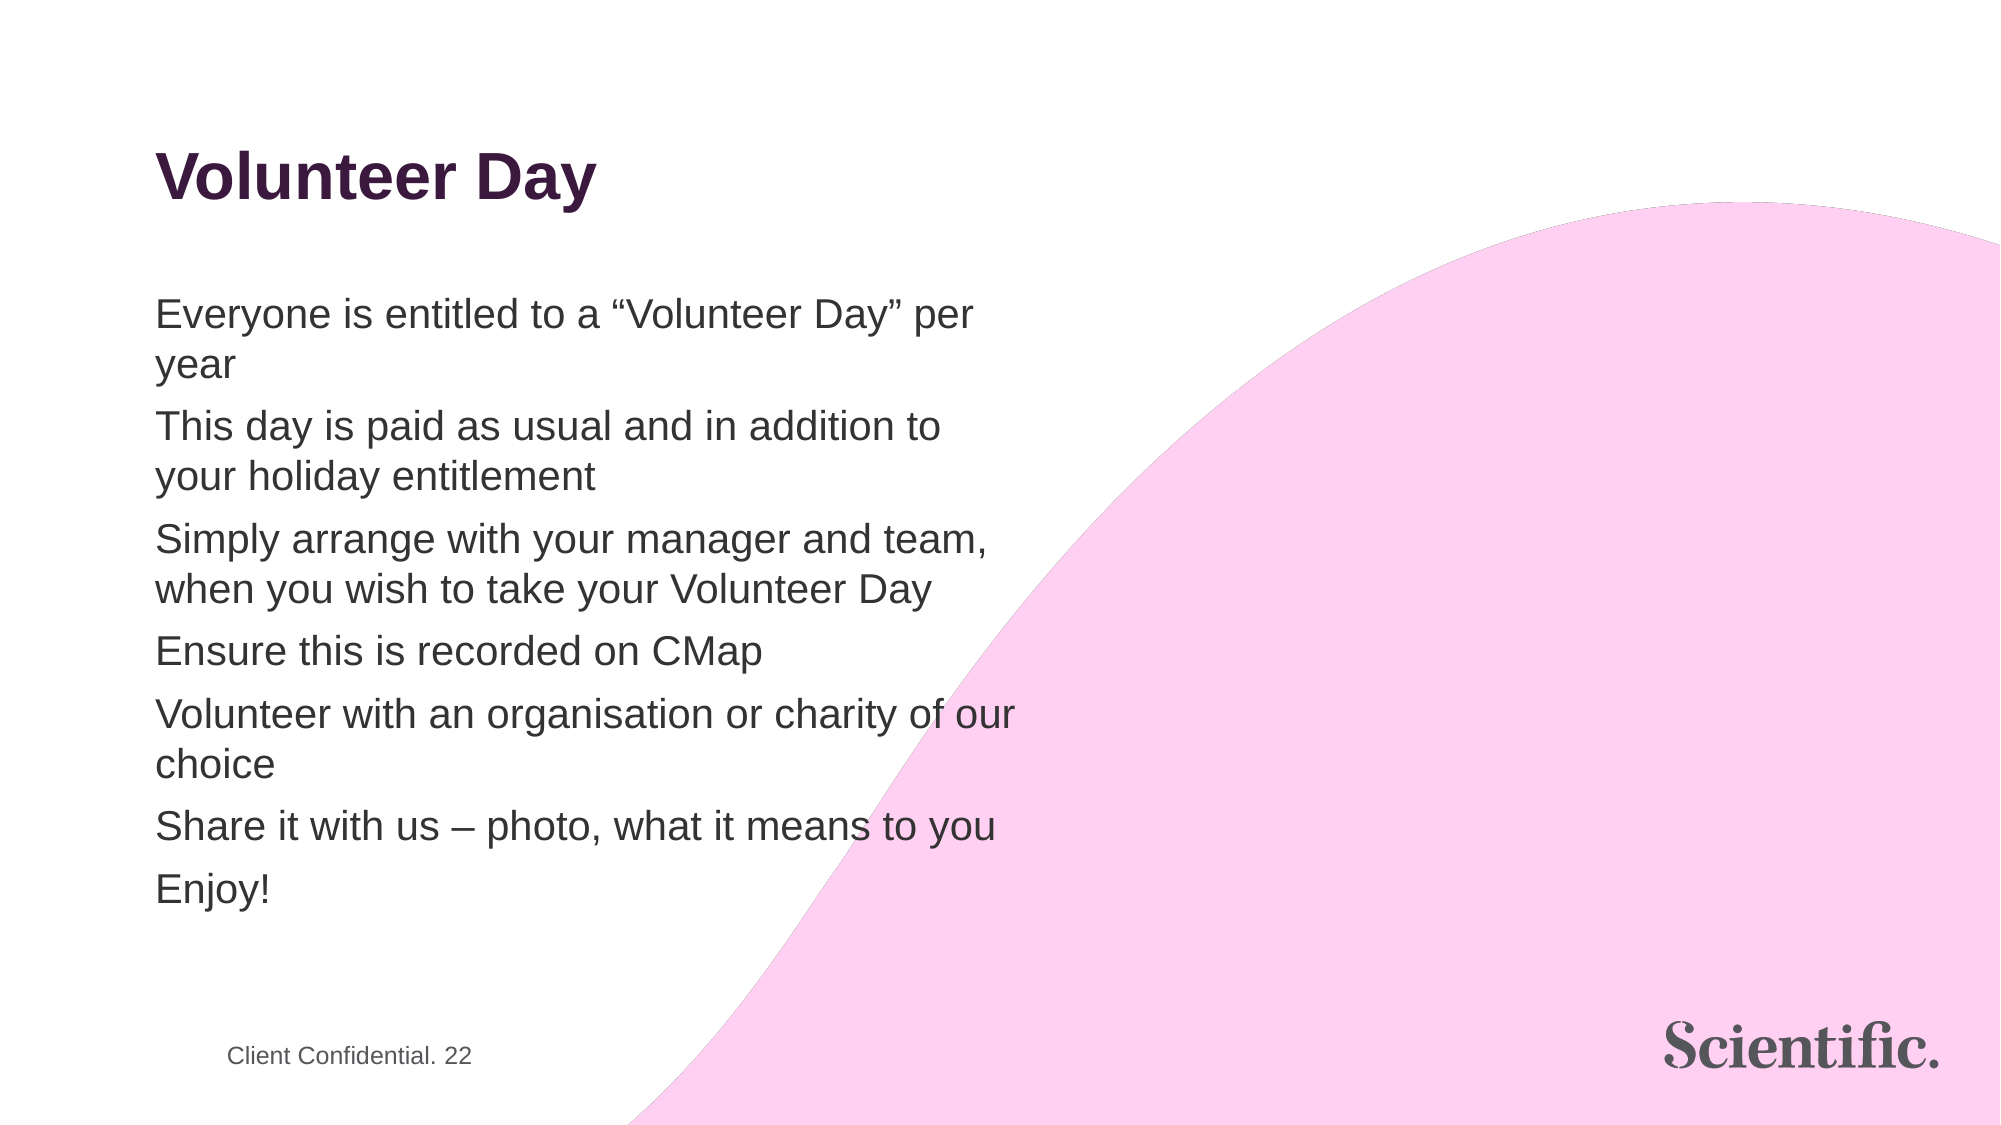

# Volunteer Day
Everyone is entitled to a “Volunteer Day” per year
This day is paid as usual and in addition to your holiday entitlement
Simply arrange with your manager and team, when you wish to take your Volunteer Day
Ensure this is recorded on CMap
Volunteer with an organisation or charity of our choice
Share it with us – photo, what it means to you
Enjoy!
Client Confidential. 22